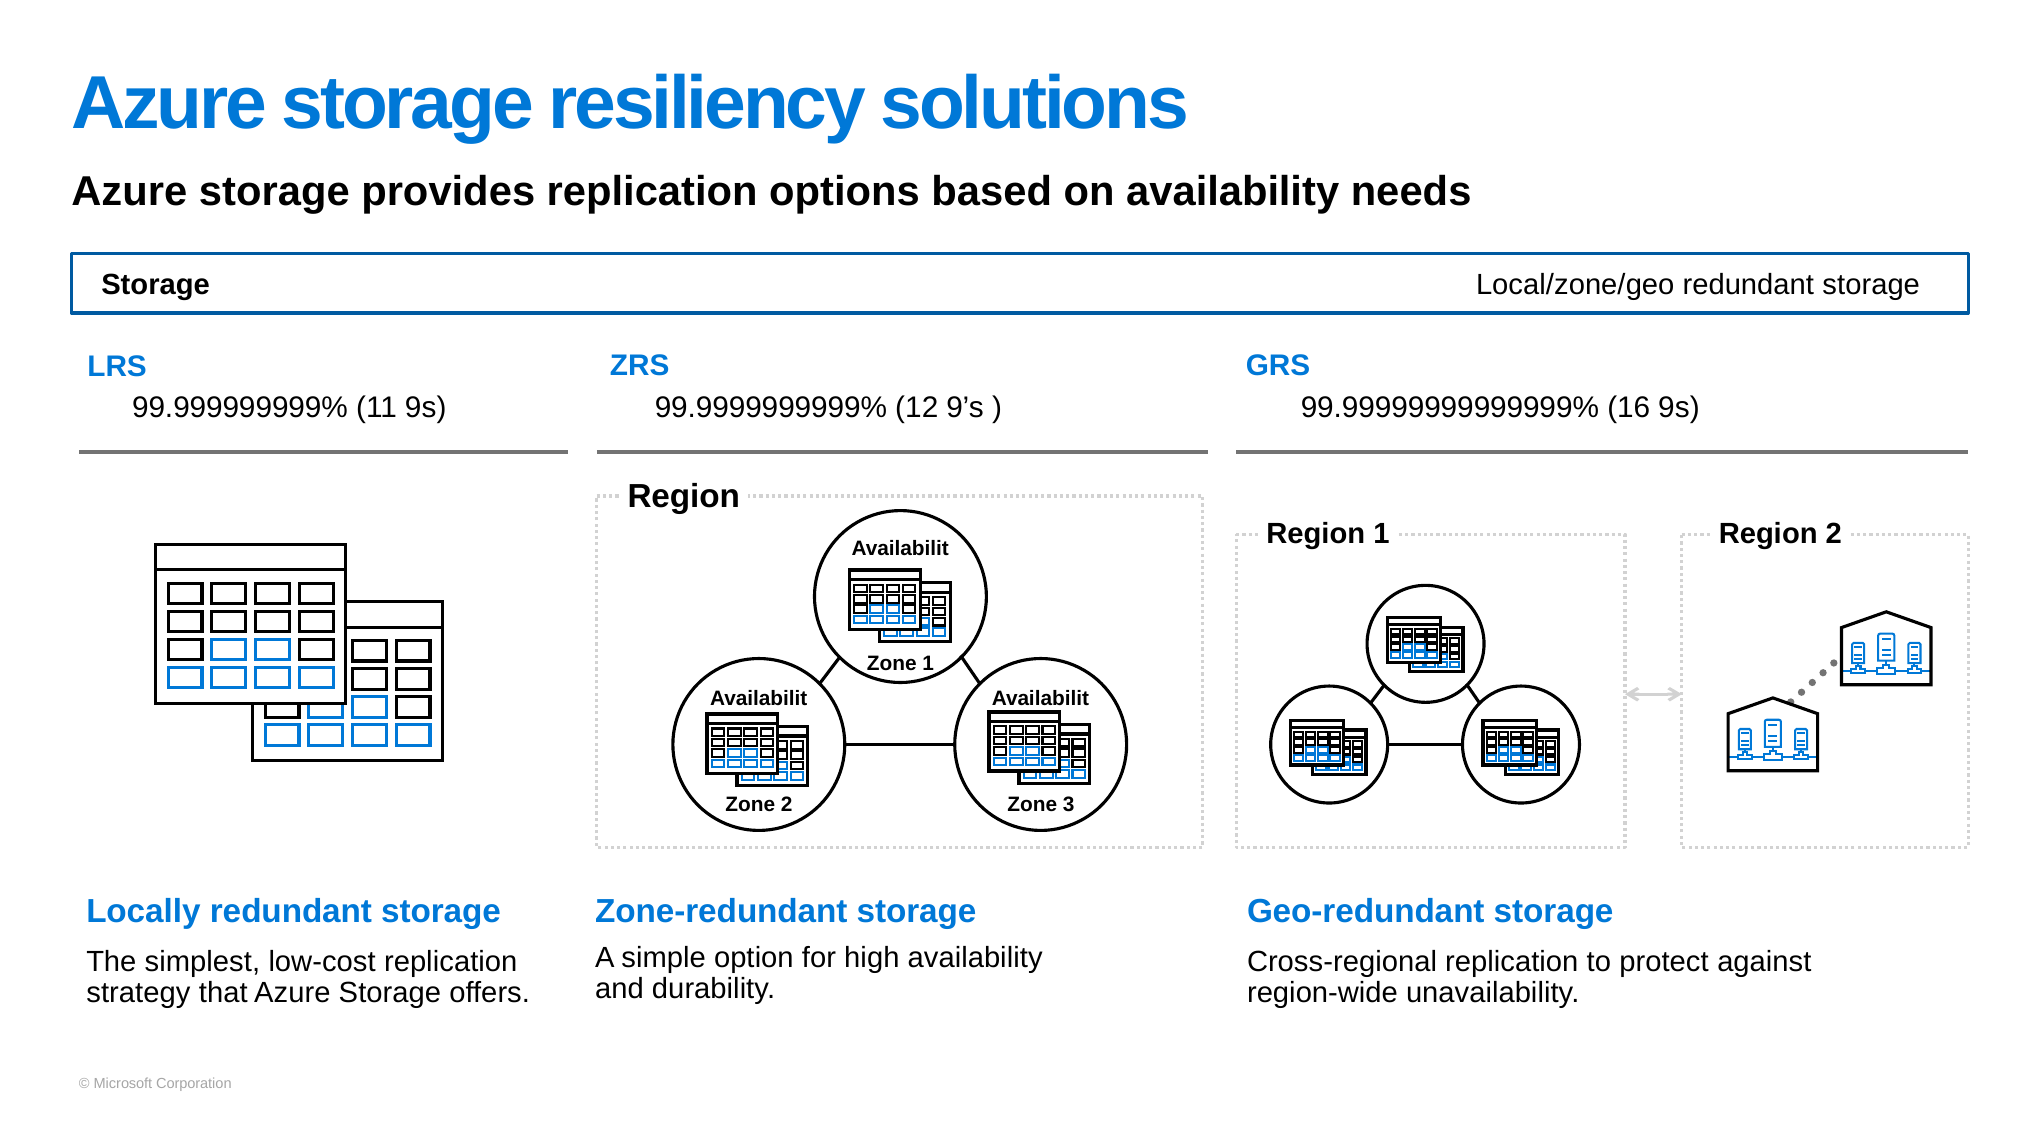

# Azure storage resiliency solutions
Azure storage provides replication options based on availability needs
Storage
Local/zone/geo redundant storage
GRS
99.99999999999999% (16 9s)

Geo-redundant storage
Cross-regional replication to protect against region-wide unavailability.
ZRS
99.9999999999% (12 9’s )

Zone-redundant storage
A simple option for high availability and durability.
LRS
99.999999999% (11 9s)

Locally redundant storage
The simplest, low-cost replication strategy that Azure Storage offers.
Region

Availability

Zone 1

Availability
Availability

Zone 2
Zone 3
Region 1
Region 2